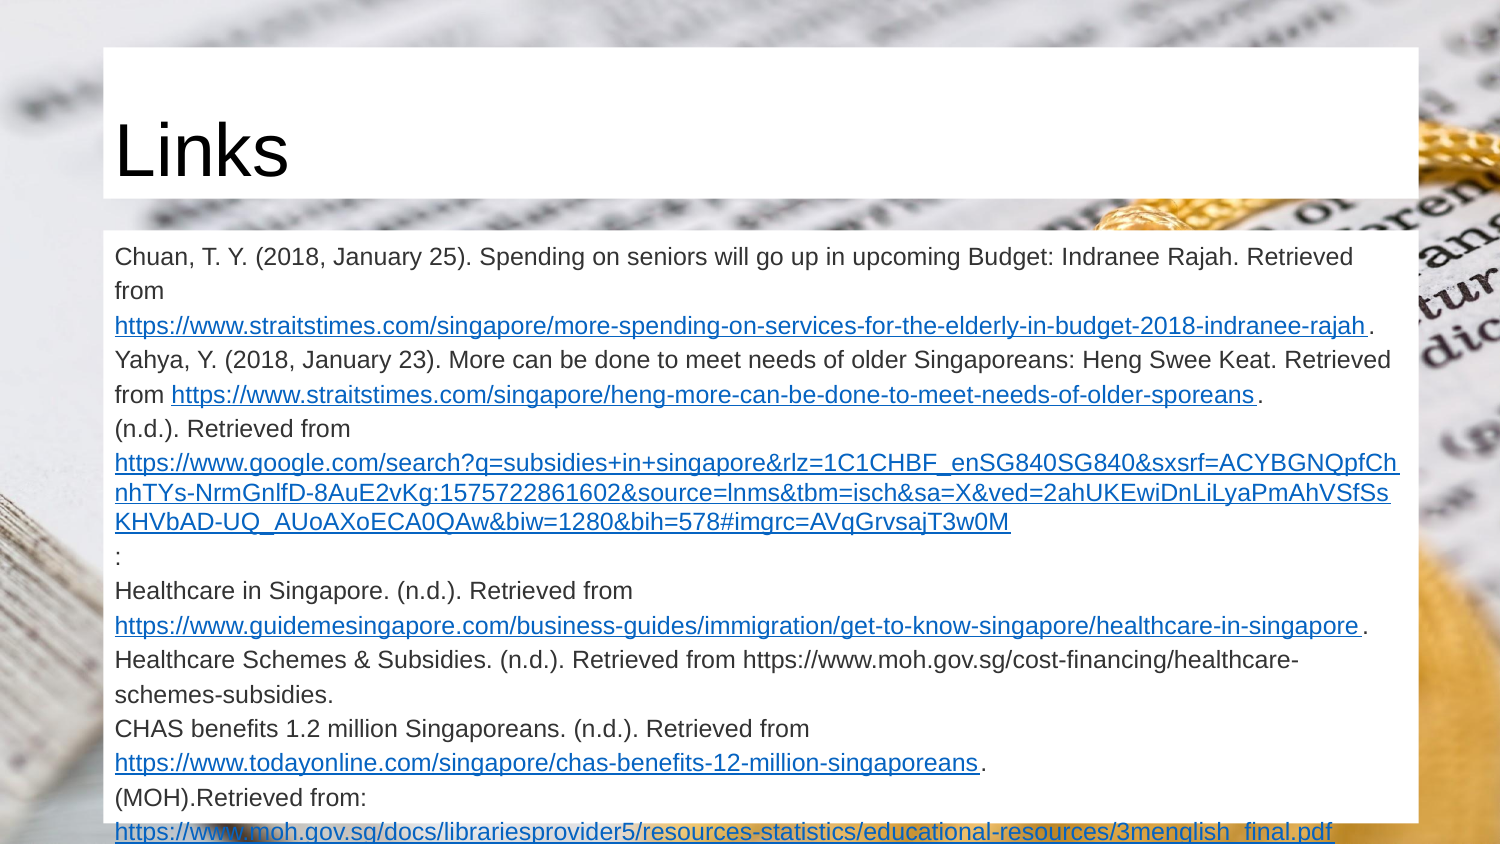

# Links
Chuan, T. Y. (2018, January 25). Spending on seniors will go up in upcoming Budget: Indranee Rajah. Retrieved from https://www.straitstimes.com/singapore/more-spending-on-services-for-the-elderly-in-budget-2018-indranee-rajah.
Yahya, Y. (2018, January 23). More can be done to meet needs of older Singaporeans: Heng Swee Keat. Retrieved from https://www.straitstimes.com/singapore/heng-more-can-be-done-to-meet-needs-of-older-sporeans.
(n.d.). Retrieved from https://www.google.com/search?q=subsidies+in+singapore&rlz=1C1CHBF_enSG840SG840&sxsrf=ACYBGNQpfChnhTYs-NrmGnlfD-8AuE2vKg:1575722861602&source=lnms&tbm=isch&sa=X&ved=2ahUKEwiDnLiLyaPmAhVSfSsKHVbAD-UQ_AUoAXoECA0QAw&biw=1280&bih=578#imgrc=AVqGrvsajT3w0M:
Healthcare in Singapore. (n.d.). Retrieved from https://www.guidemesingapore.com/business-guides/immigration/get-to-know-singapore/healthcare-in-singapore.
Healthcare Schemes & Subsidies. (n.d.). Retrieved from https://www.moh.gov.sg/cost-financing/healthcare-schemes-subsidies.
CHAS benefits 1.2 million Singaporeans. (n.d.). Retrieved from https://www.todayonline.com/singapore/chas-benefits-12-million-singaporeans.
(MOH).Retrieved from:https://www.moh.gov.sg/docs/librariesprovider5/resources-statistics/educational-resources/3menglish_final.pdf
(who)Retrieved from:https://apps.who.int/iris/bitstream/handle/10665/324835/9789241565707-eng.pdf?ua=1